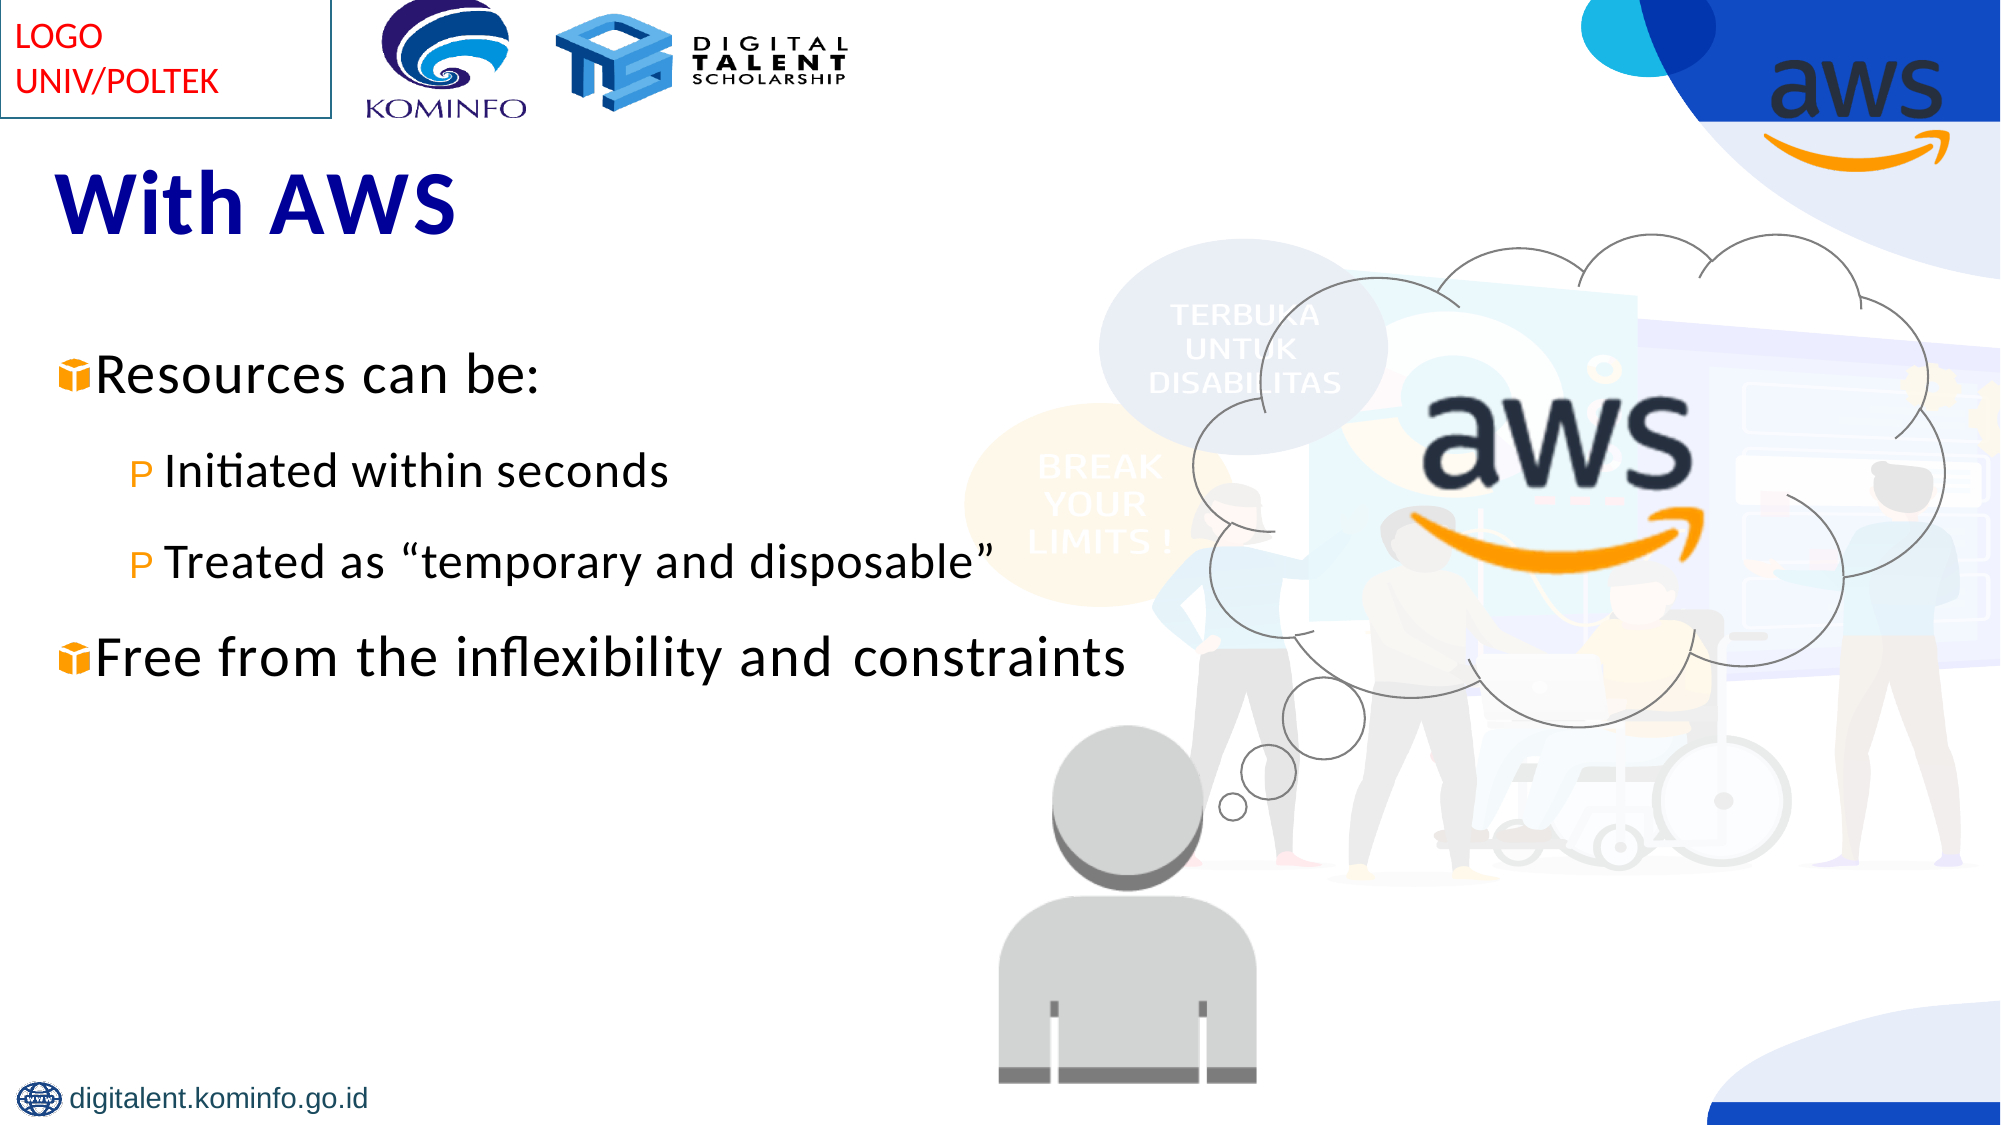

# With AWS

Resources can be:
P Initiated within seconds
P Treated as “temporary and disposable”
Free from the inflexibility and constraints